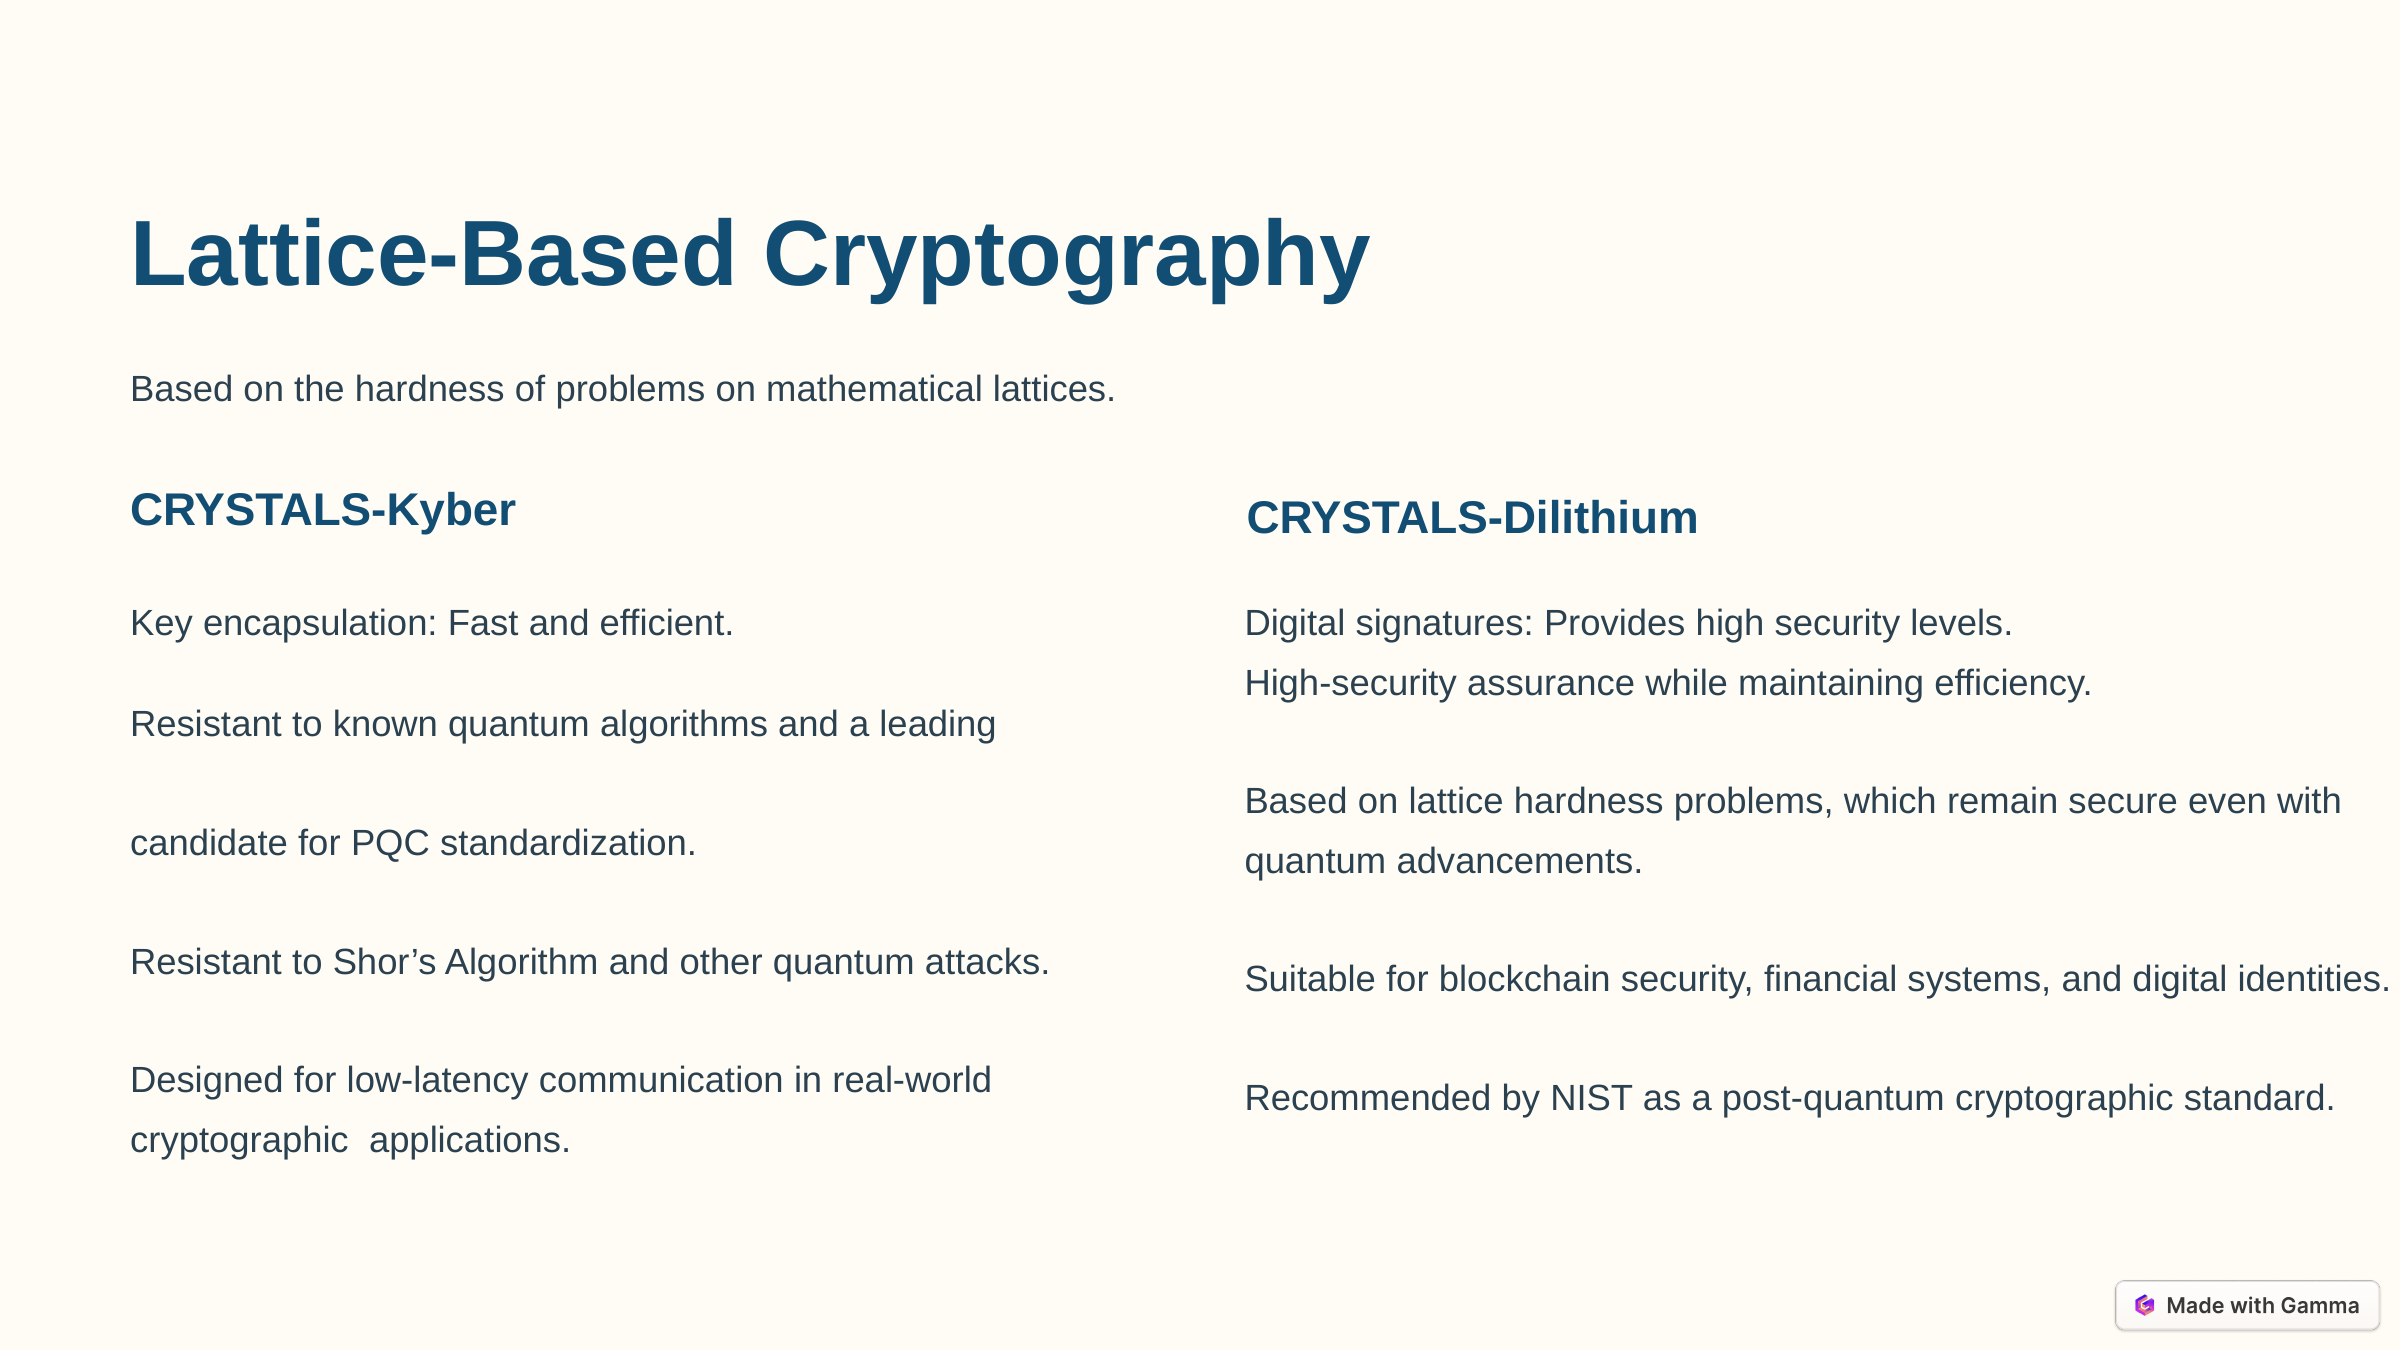

Lattice-Based Cryptography
Based on the hardness of problems on mathematical lattices.
CRYSTALS-Kyber
CRYSTALS-Dilithium
Digital signatures: Provides high security levels.
High-security assurance while maintaining efficiency.

Based on lattice hardness problems, which remain secure even with
quantum advancements.

Suitable for blockchain security, financial systems, and digital identities.

Recommended by NIST as a post-quantum cryptographic standard.
Key encapsulation: Fast and efficient.
Resistant to known quantum algorithms and a leading

candidate for PQC standardization.

Resistant to Shor’s Algorithm and other quantum attacks.

Designed for low-latency communication in real-world
cryptographic  applications.